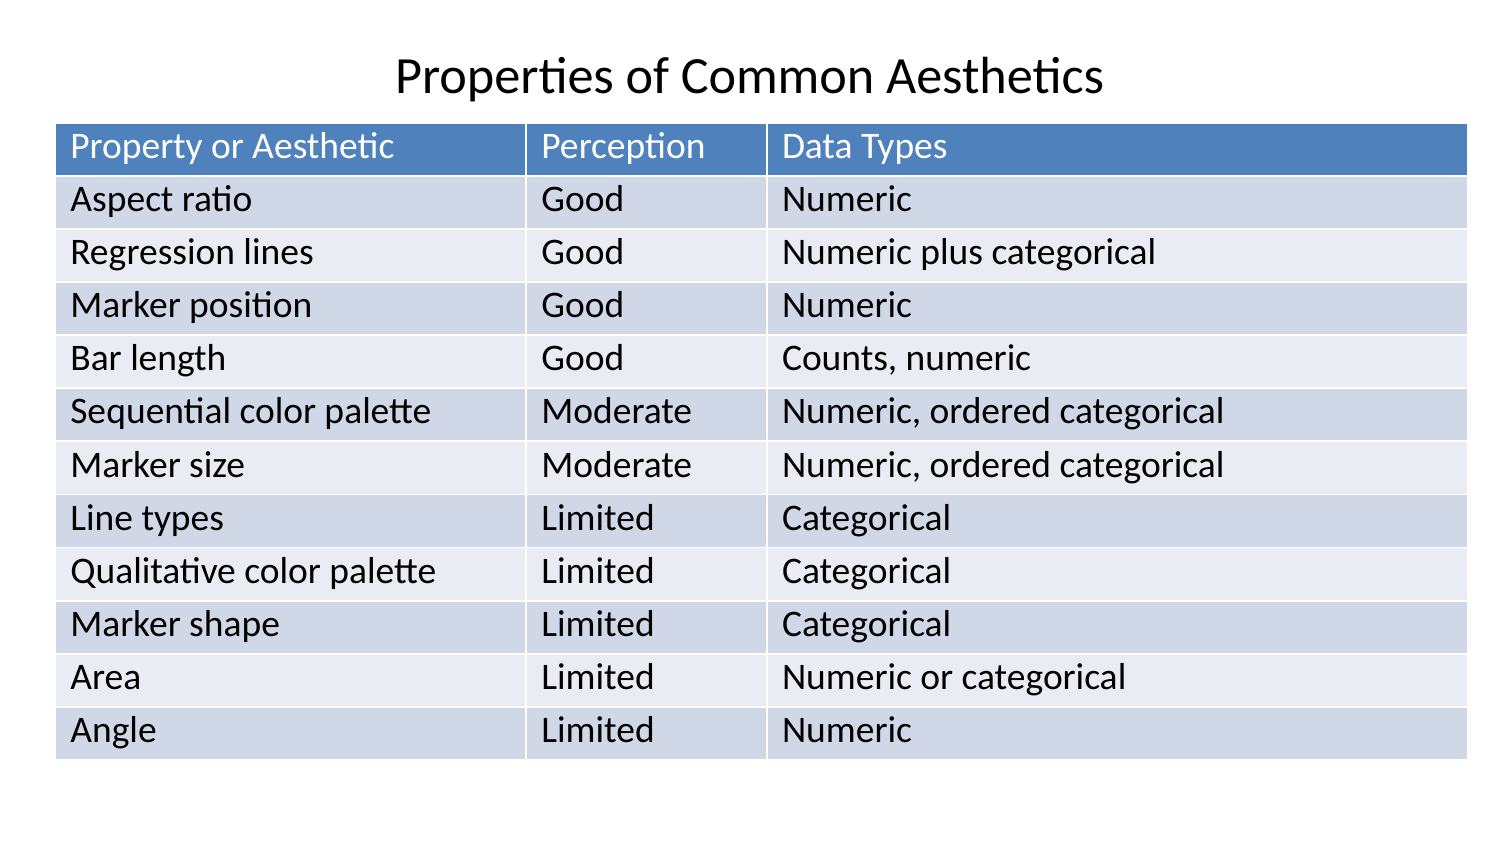

# Properties of Common Aesthetics
| Property or Aesthetic | Perception | Data Types |
| --- | --- | --- |
| Aspect ratio | Good | Numeric |
| Regression lines | Good | Numeric plus categorical |
| Marker position | Good | Numeric |
| Bar length | Good | Counts, numeric |
| Sequential color palette | Moderate | Numeric, ordered categorical |
| Marker size | Moderate | Numeric, ordered categorical |
| Line types | Limited | Categorical |
| Qualitative color palette | Limited | Categorical |
| Marker shape | Limited | Categorical |
| Area | Limited | Numeric or categorical |
| Angle | Limited | Numeric |